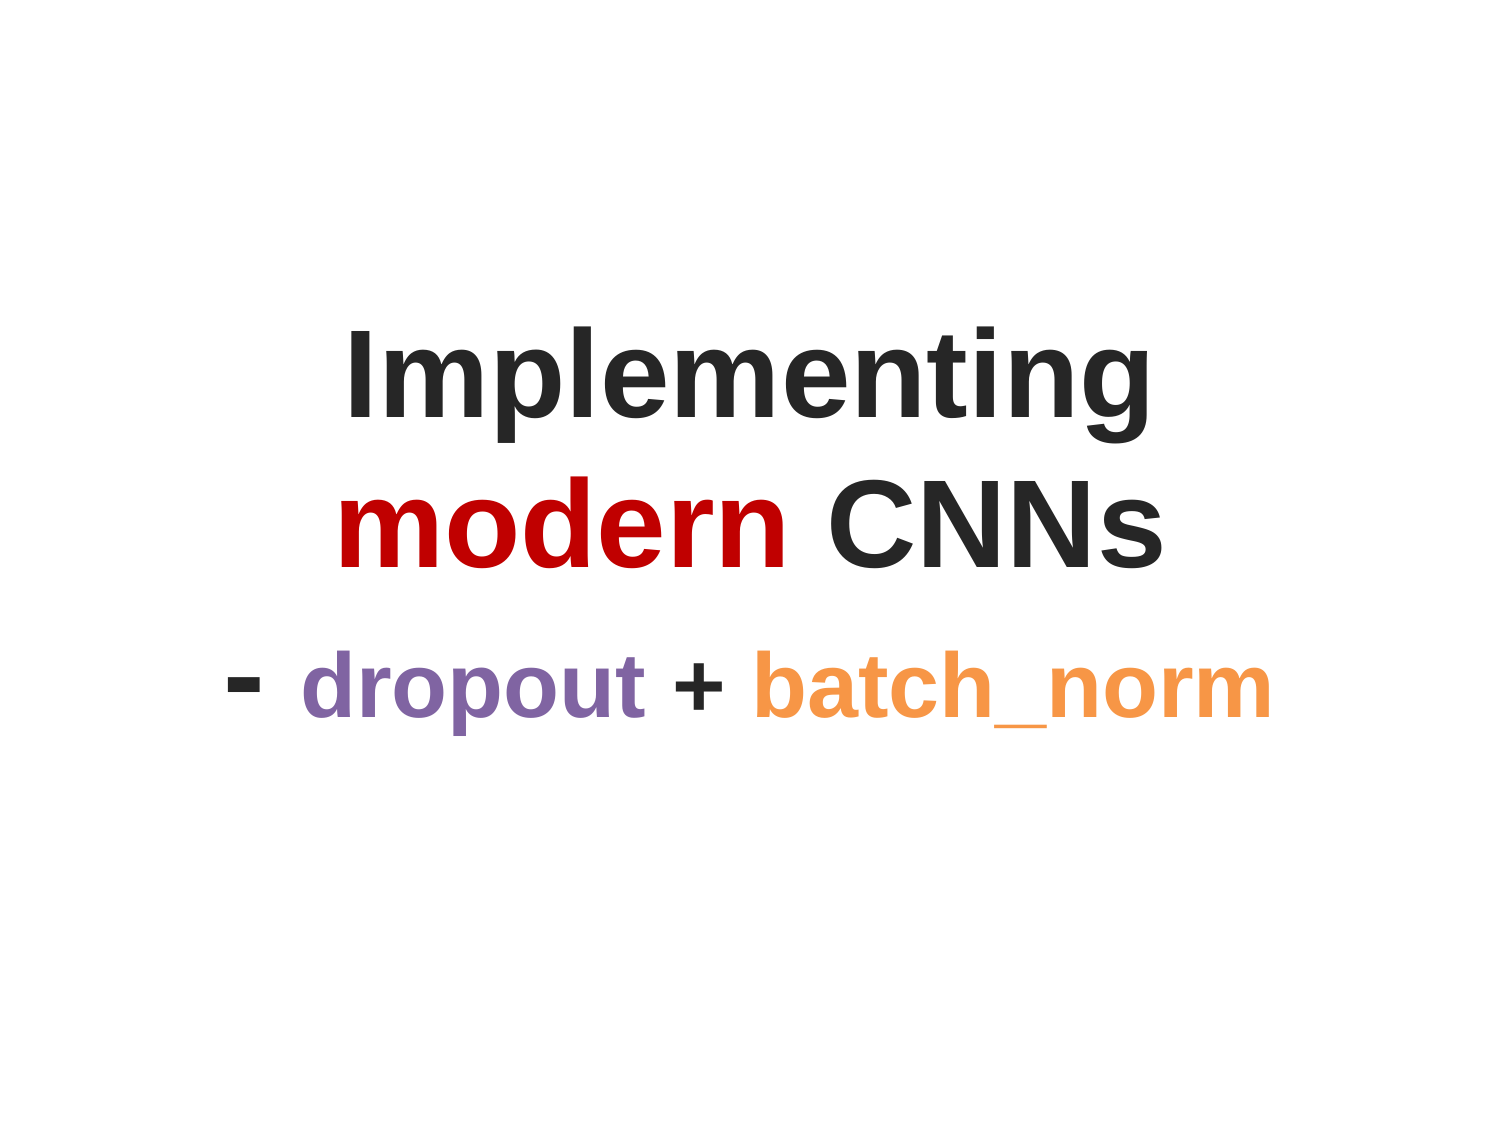

Implementing modern CNNs
- dropout + batch_norm